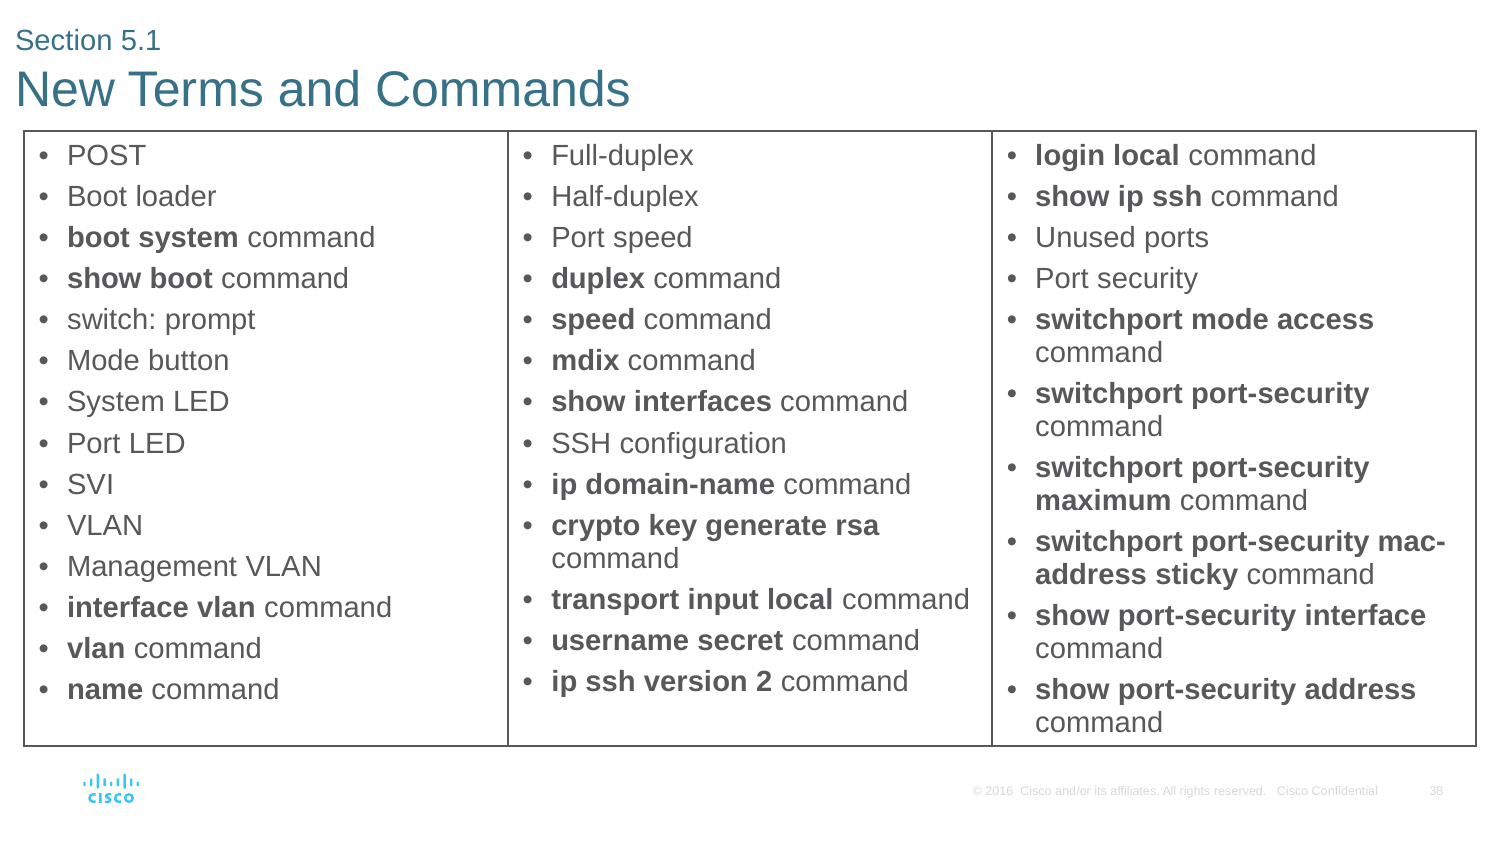

# Section 5.1 New Terms and Commands
| POST Boot loader boot system command show boot command switch: prompt Mode button System LED Port LED SVI VLAN Management VLAN interface vlan command vlan command name command | Full-duplex Half-duplex Port speed duplex command speed command mdix command show interfaces command SSH configuration ip domain-name command crypto key generate rsa command transport input local command username secret command ip ssh version 2 command | login local command show ip ssh command Unused ports Port security switchport mode access command switchport port-security command switchport port-security maximum command switchport port-security mac-address sticky command show port-security interface command show port-security address command |
| --- | --- | --- |